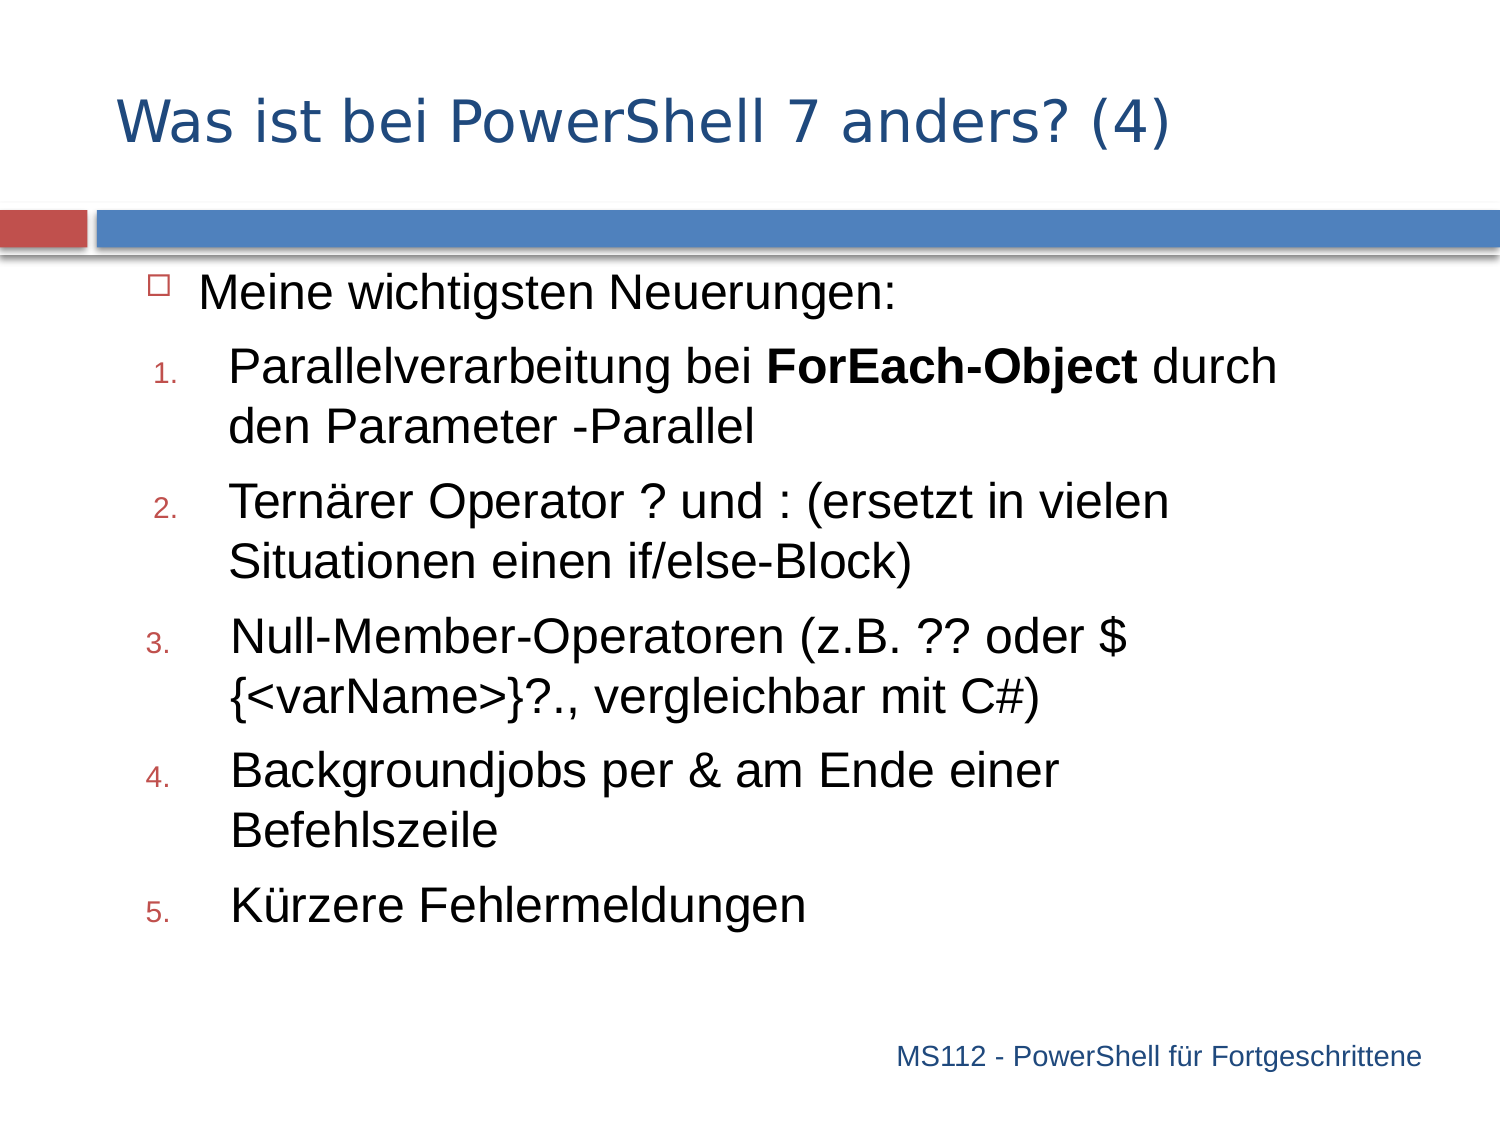

# Was ist bei PowerShell 7 anders? (4)
Meine wichtigsten Neuerungen:
Parallelverarbeitung bei ForEach-Object durch den Parameter -Parallel
Ternärer Operator ? und : (ersetzt in vielen Situationen einen if/else-Block)
Null-Member-Operatoren (z.B. ?? oder ${<varName>}?., vergleichbar mit C#)
Backgroundjobs per & am Ende einer Befehlszeile
Kürzere Fehlermeldungen
MS112 - PowerShell für Fortgeschrittene